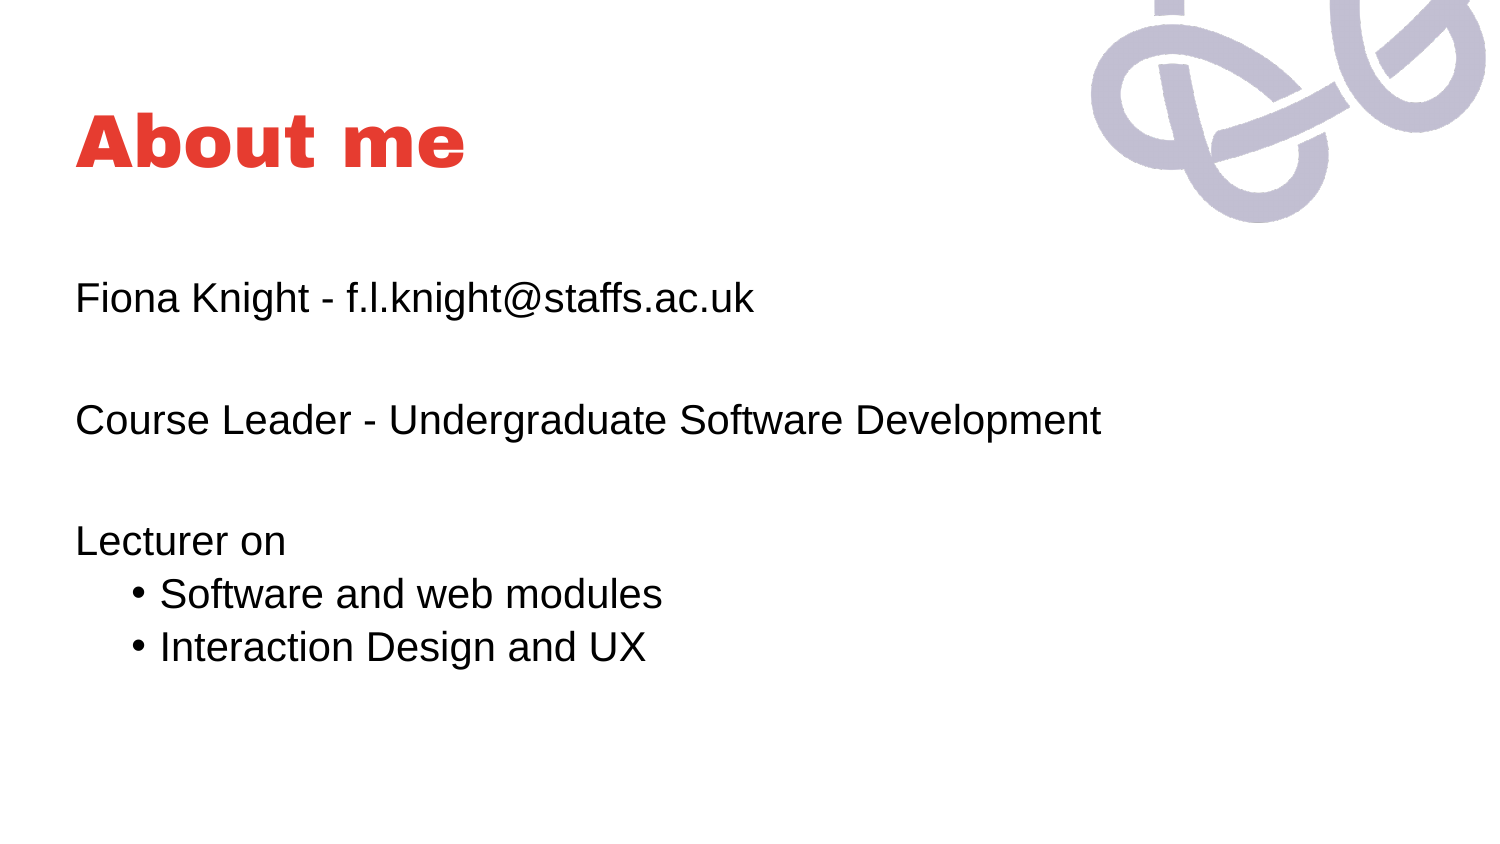

# About me
Fiona Knight - f.l.knight@staffs.ac.uk

Course Leader - Undergraduate Software Development

Lecturer on
Software and web modules
Interaction Design and UX